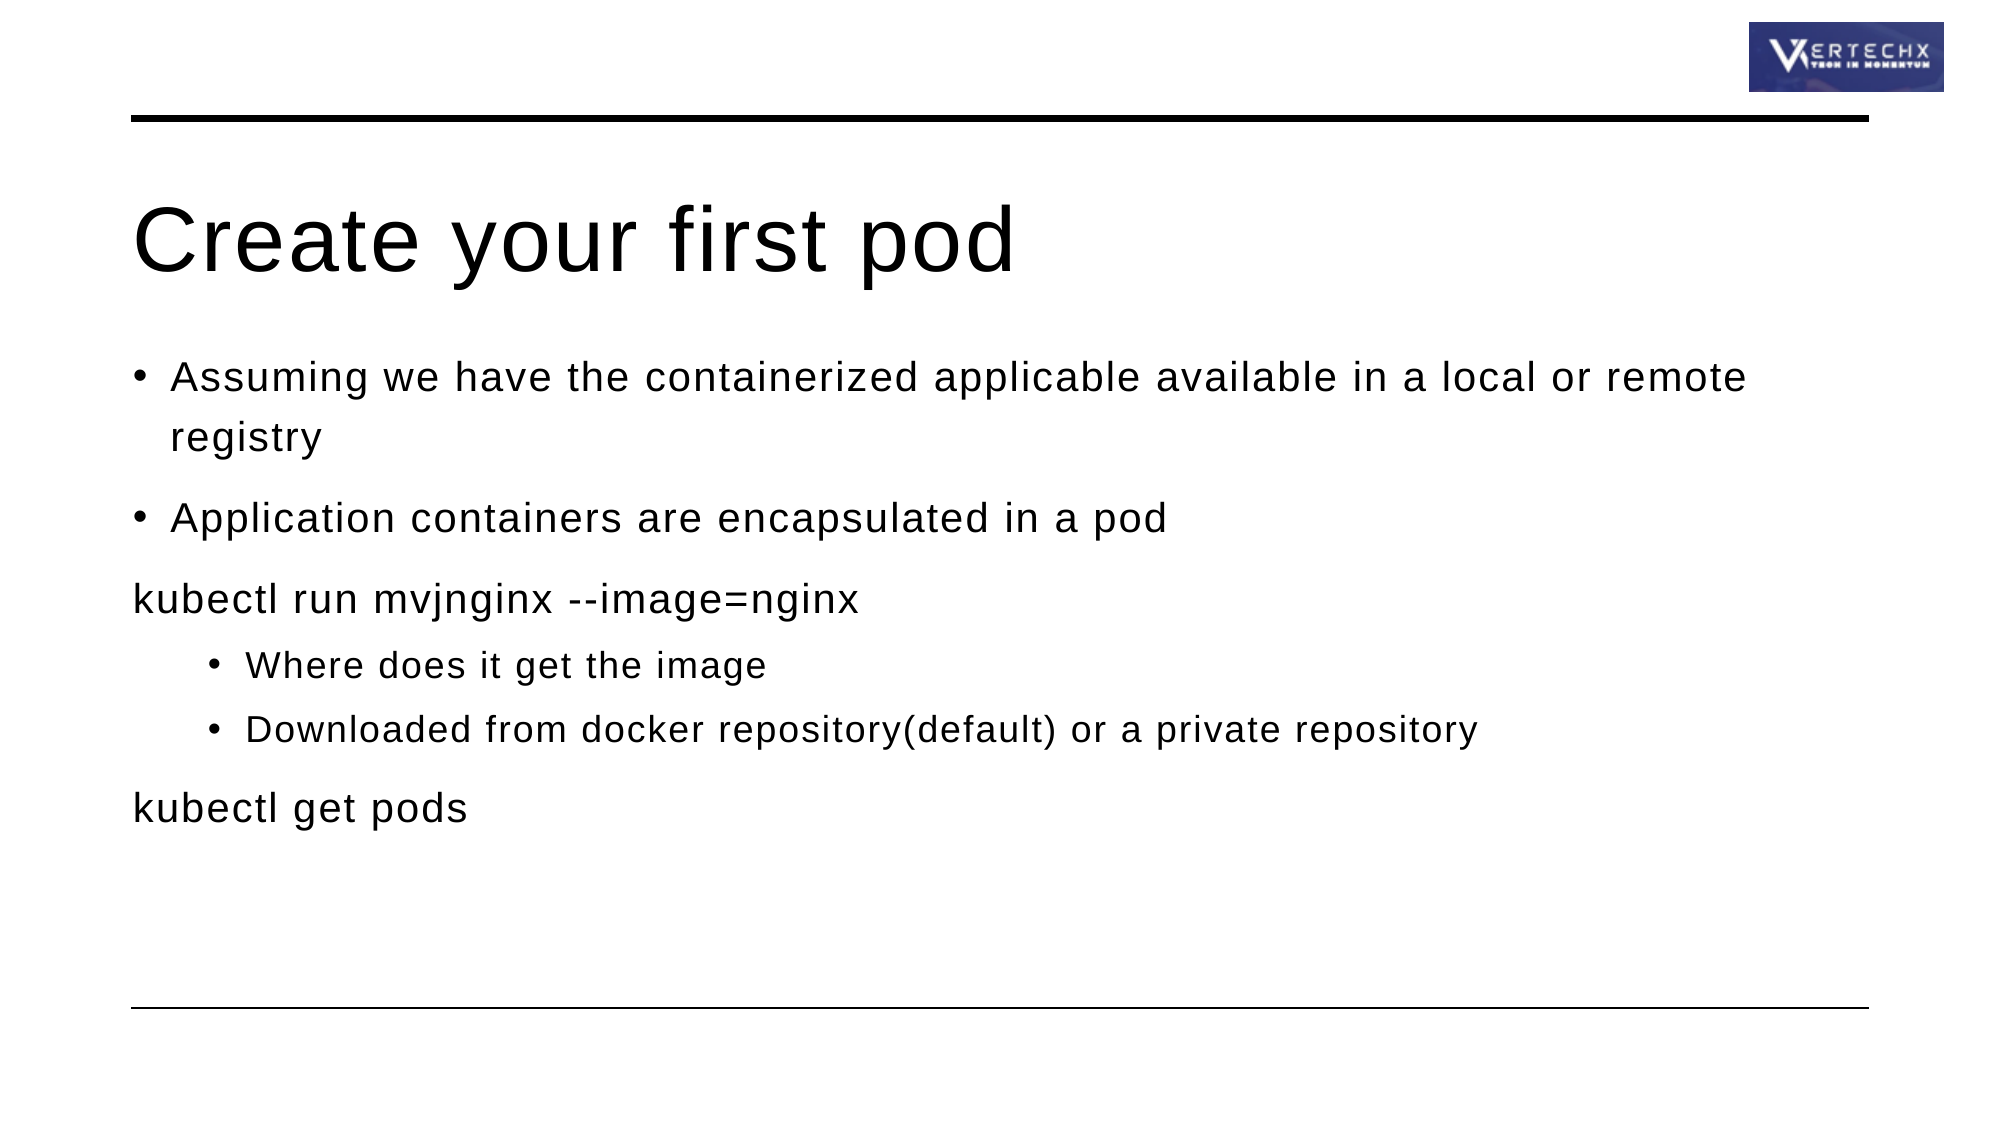

# Create your first pod
Assuming we have the containerized applicable available in a local or remote registry
Application containers are encapsulated in a pod
kubectl run mvjnginx --image=nginx
Where does it get the image
Downloaded from docker repository(default) or a private repository
kubectl get pods